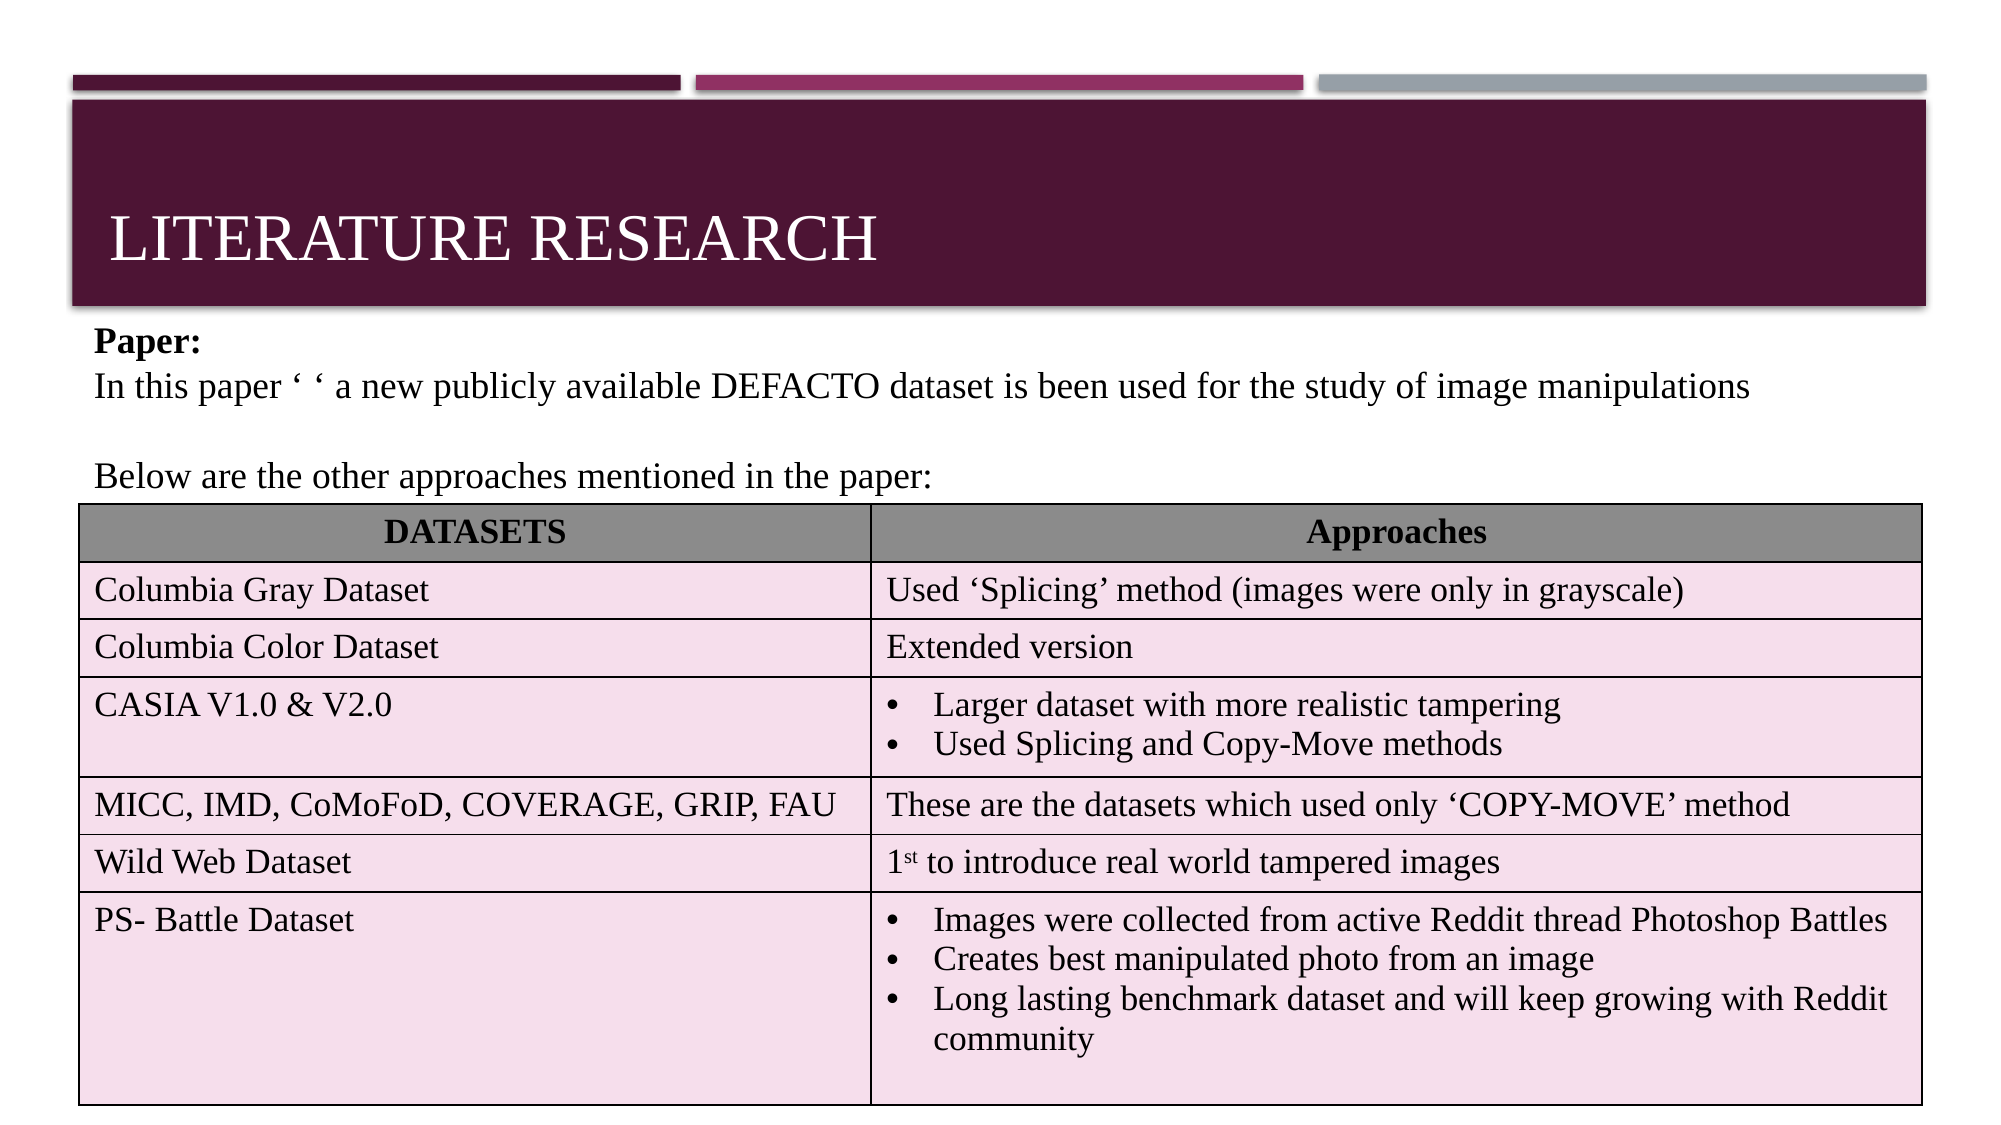

# Literature research
Paper:
In this paper ‘ ‘ a new publicly available DEFACTO dataset is been used for the study of image manipulations

Below are the other approaches mentioned in the paper:

| DATASETS | Approaches |
| --- | --- |
| Columbia Gray Dataset | Used ‘Splicing’ method (images were only in grayscale) |
| Columbia Color Dataset | Extended version |
| CASIA V1.0 & V2.0 | Larger dataset with more realistic tampering Used Splicing and Copy-Move methods |
| MICC, IMD, CoMoFoD, COVERAGE, GRIP, FAU | These are the datasets which used only ‘COPY-MOVE’ method |
| Wild Web Dataset | 1st to introduce real world tampered images |
| PS- Battle Dataset | Images were collected from active Reddit thread Photoshop Battles Creates best manipulated photo from an image Long lasting benchmark dataset and will keep growing with Reddit community |